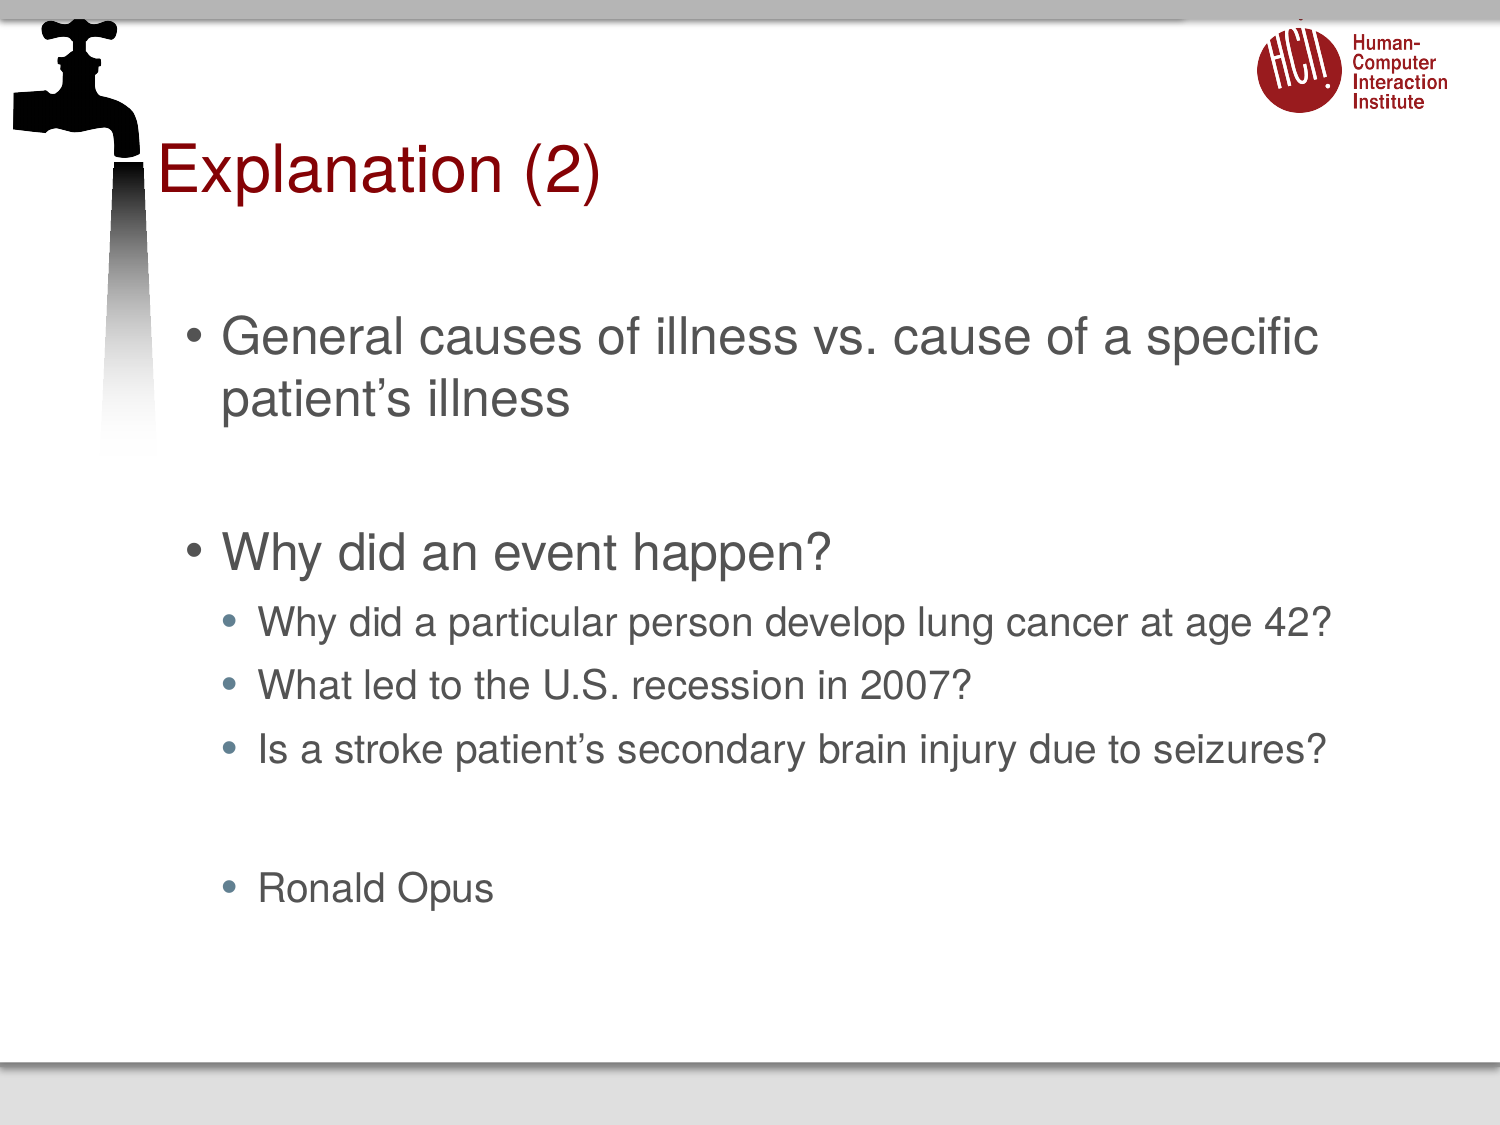

# Explanation (2)
General causes of illness vs. cause of a specific patient’s illness

Why did an event happen?
Why did a particular person develop lung cancer at age 42?
What led to the U.S. recession in 2007?
Is a stroke patient’s secondary brain injury due to seizures?

Ronald Opus